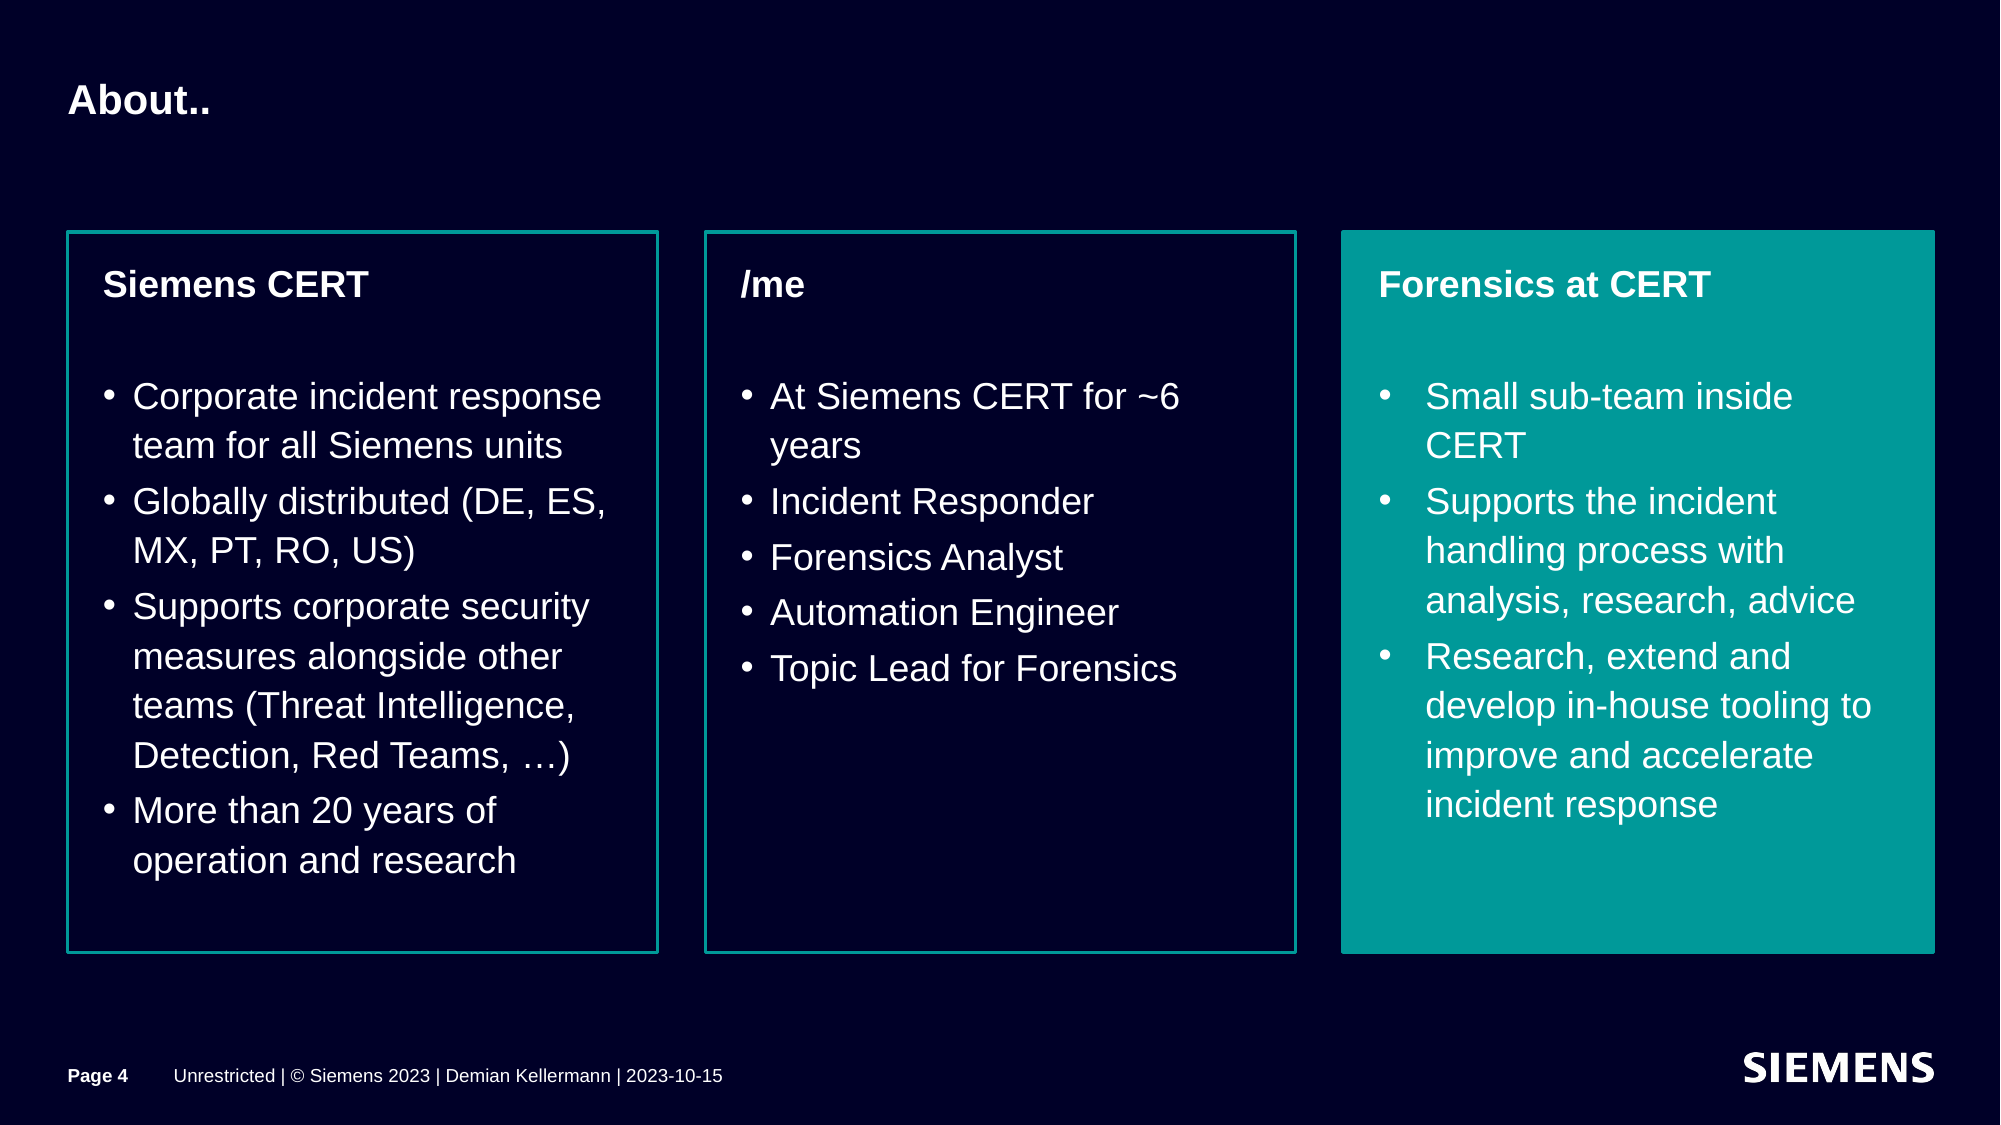

# About..
Siemens CERT

Corporate incident response team for all Siemens units
Globally distributed (DE, ES, MX, PT, RO, US)
Supports corporate security measures alongside other teams (Threat Intelligence, Detection, Red Teams, …)
More than 20 years of operation and research

/me

At Siemens CERT for ~6 years
Incident Responder
Forensics Analyst
Automation Engineer
Topic Lead for Forensics
Forensics at CERT

Small sub-team inside CERT
Supports the incident handling process with analysis, research, advice
Research, extend and develop in-house tooling to improve and accelerate incident response

Page 4
Unrestricted | © Siemens 2023 | Demian Kellermann | 2023-10-15